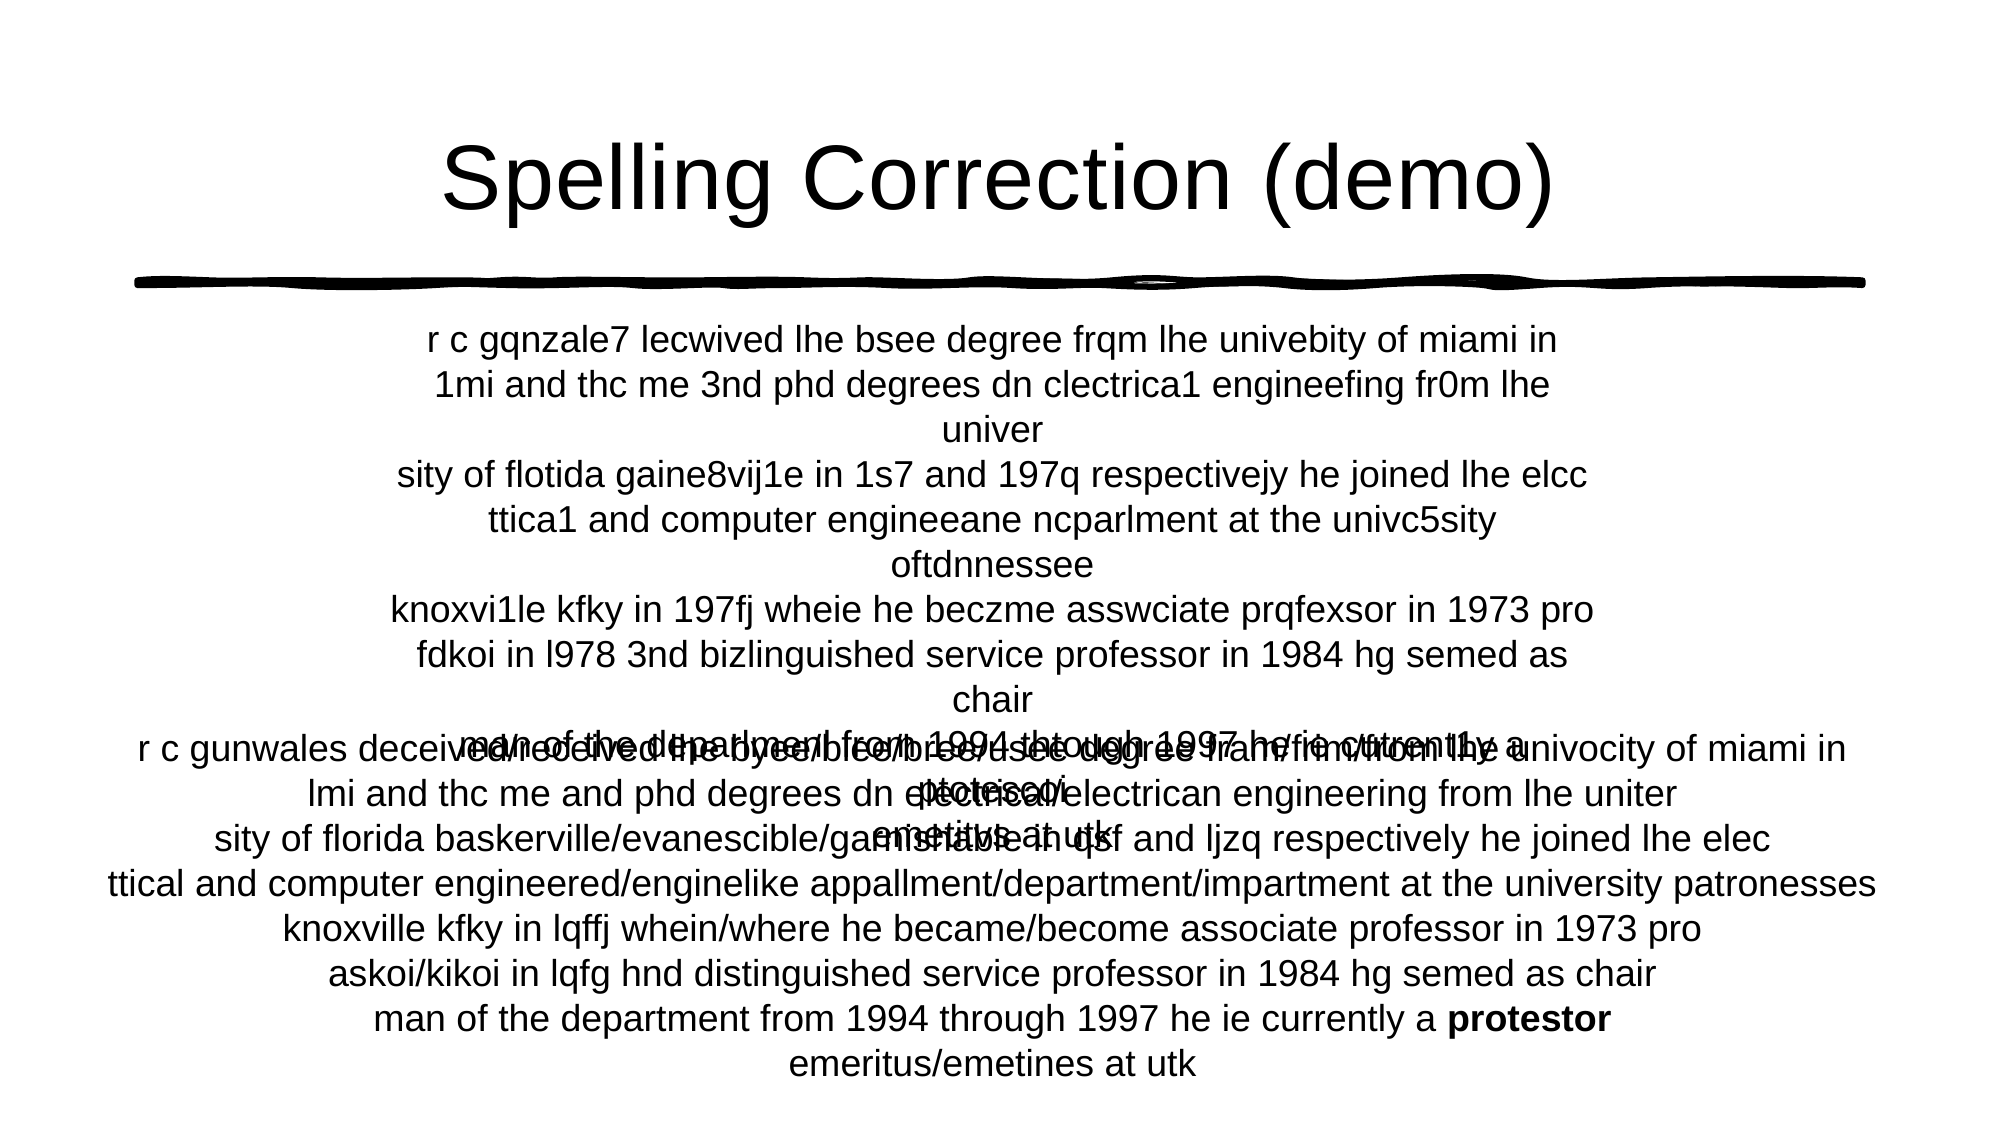

# Spelling Correction (demo)
r c gqnzale7 lecwived lhe bsee degree frqm lhe univebity of miami in
1mi and thc me 3nd phd degrees dn clectrica1 engineefing fr0m lhe univer
sity of flotida gaine8vij1e in 1s7 and 197q respectivejy he joined lhe elcc
ttica1 and computer engineeane ncparlment at the univc5sity oftdnnessee
knoxvi1le kfky in 197fj wheie he beczme asswciate prqfexsor in 1973 pro
fdkoi in l978 3nd bizlinguished service professor in 1984 hg semed as chair
man of the deparlmenl from 1994 thtough 1997 he ie cutrent1y a ptotescoi
emetitvs at utk

r c gunwales deceived/received lhe byee/blee/bree/usee degree fram/frim/from lhe univocity of miami in
lmi and thc me and phd degrees dn electrical/electrican engineering from lhe uniter
sity of florida baskerville/evanescible/garnishable in qsf and ljzq respectively he joined lhe elec
ttical and computer engineered/enginelike appallment/department/impartment at the university patronesses
knoxville kfky in lqffj whein/where he became/become associate professor in 1973 pro
askoi/kikoi in lqfg hnd distinguished service professor in 1984 hg semed as chair
man of the department from 1994 through 1997 he ie currently a protestor
emeritus/emetines at utk